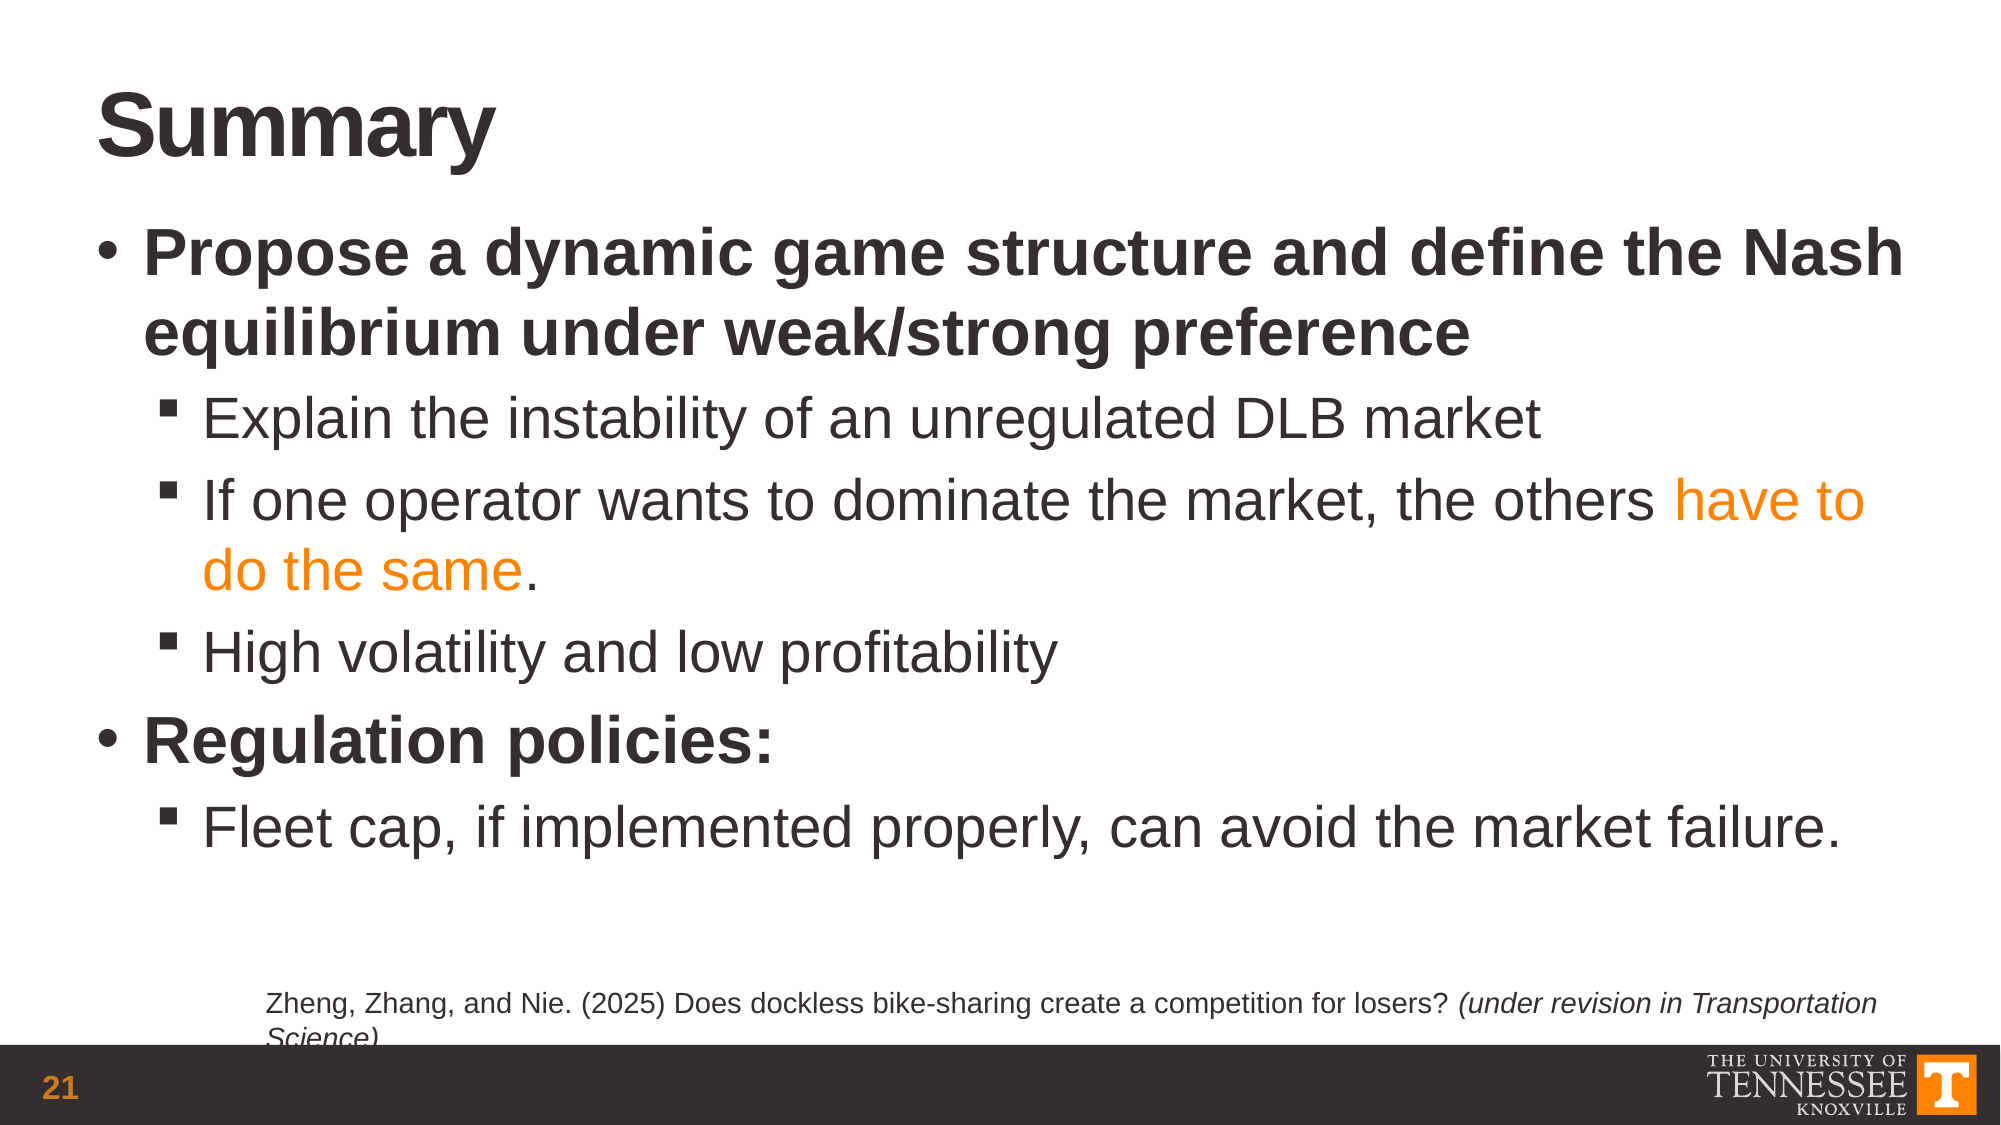

# Summary
Propose a dynamic game structure and define the Nash equilibrium under weak/strong preference
Explain the instability of an unregulated DLB market
If one operator wants to dominate the market, the others have to do the same.
High volatility and low profitability
Regulation policies:
Fleet cap, if implemented properly, can avoid the market failure.

Zheng, Zhang, and Nie. (2025) Does dockless bike-sharing create a competition for losers? (under revision in Transportation Science)
21